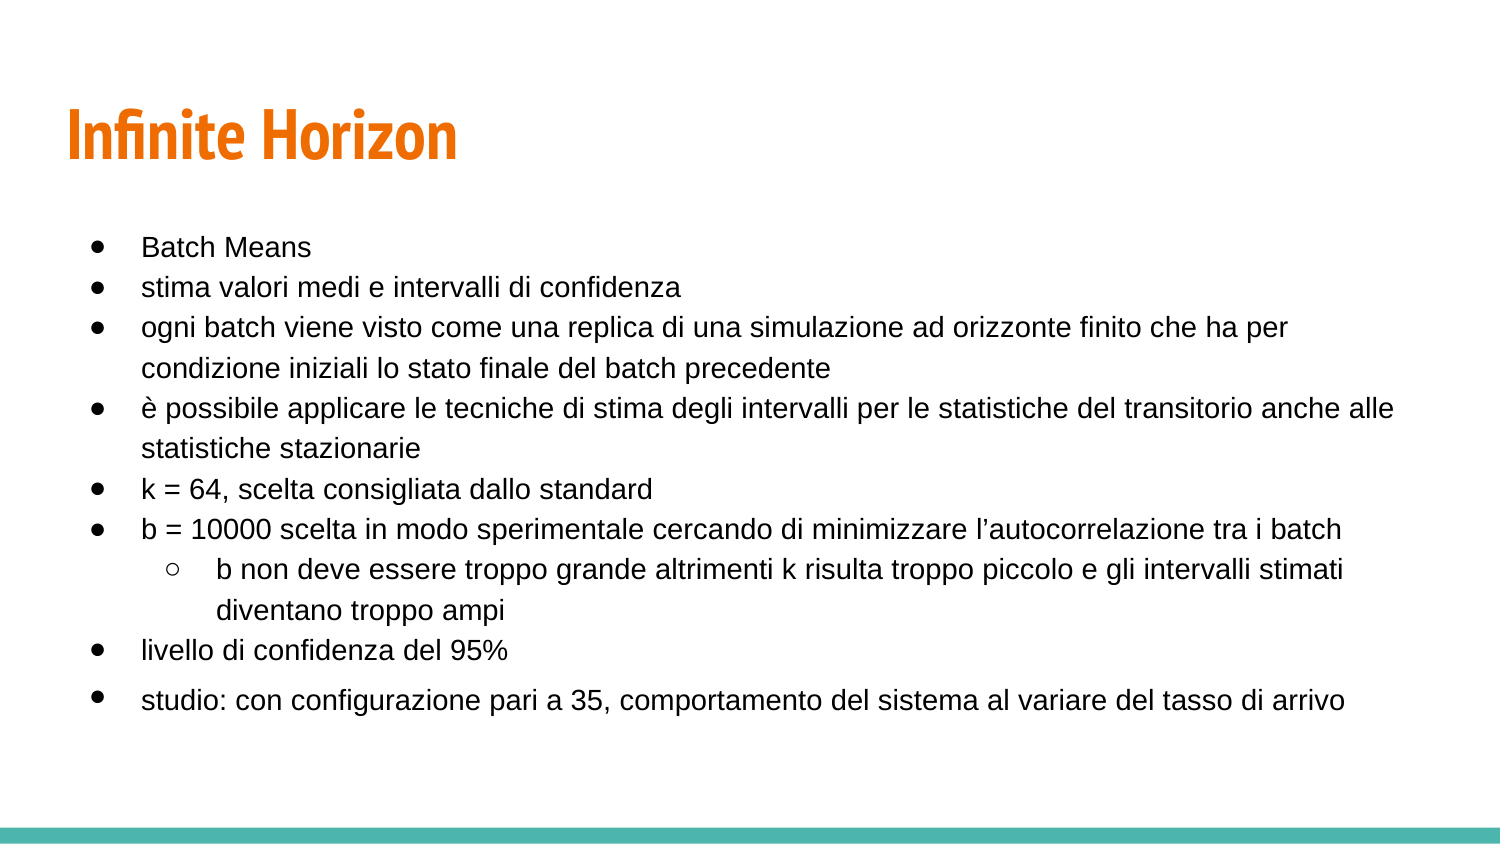

# Infinite Horizon
Batch Means
stima valori medi e intervalli di confidenza
ogni batch viene visto come una replica di una simulazione ad orizzonte finito che ha per condizione iniziali lo stato finale del batch precedente
è possibile applicare le tecniche di stima degli intervalli per le statistiche del transitorio anche alle statistiche stazionarie
k = 64, scelta consigliata dallo standard
b = 10000 scelta in modo sperimentale cercando di minimizzare l’autocorrelazione tra i batch
b non deve essere troppo grande altrimenti k risulta troppo piccolo e gli intervalli stimati diventano troppo ampi
livello di confidenza del 95%
studio: con configurazione pari a 35, comportamento del sistema al variare del tasso di arrivo